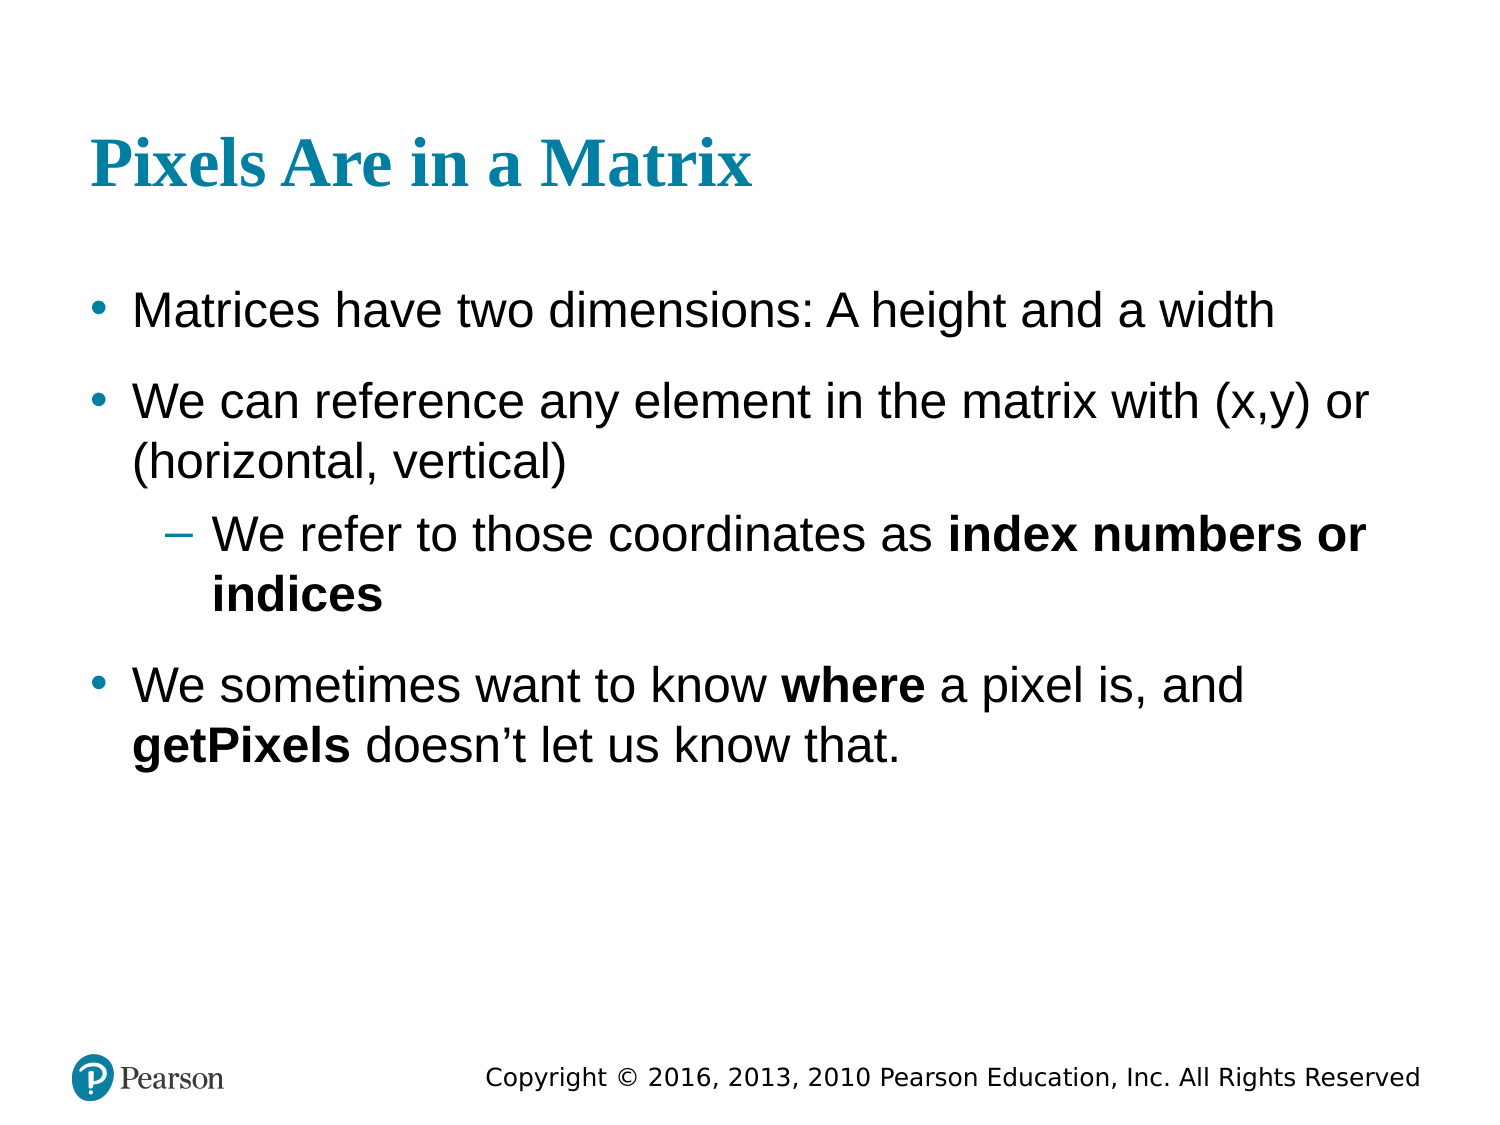

# Pixels Are in a Matrix
Matrices have two dimensions: A height and a width
We can reference any element in the matrix with (x,y) or (horizontal, vertical)
We refer to those coordinates as index numbers or indices
We sometimes want to know where a pixel is, and getPixels doesn’t let us know that.